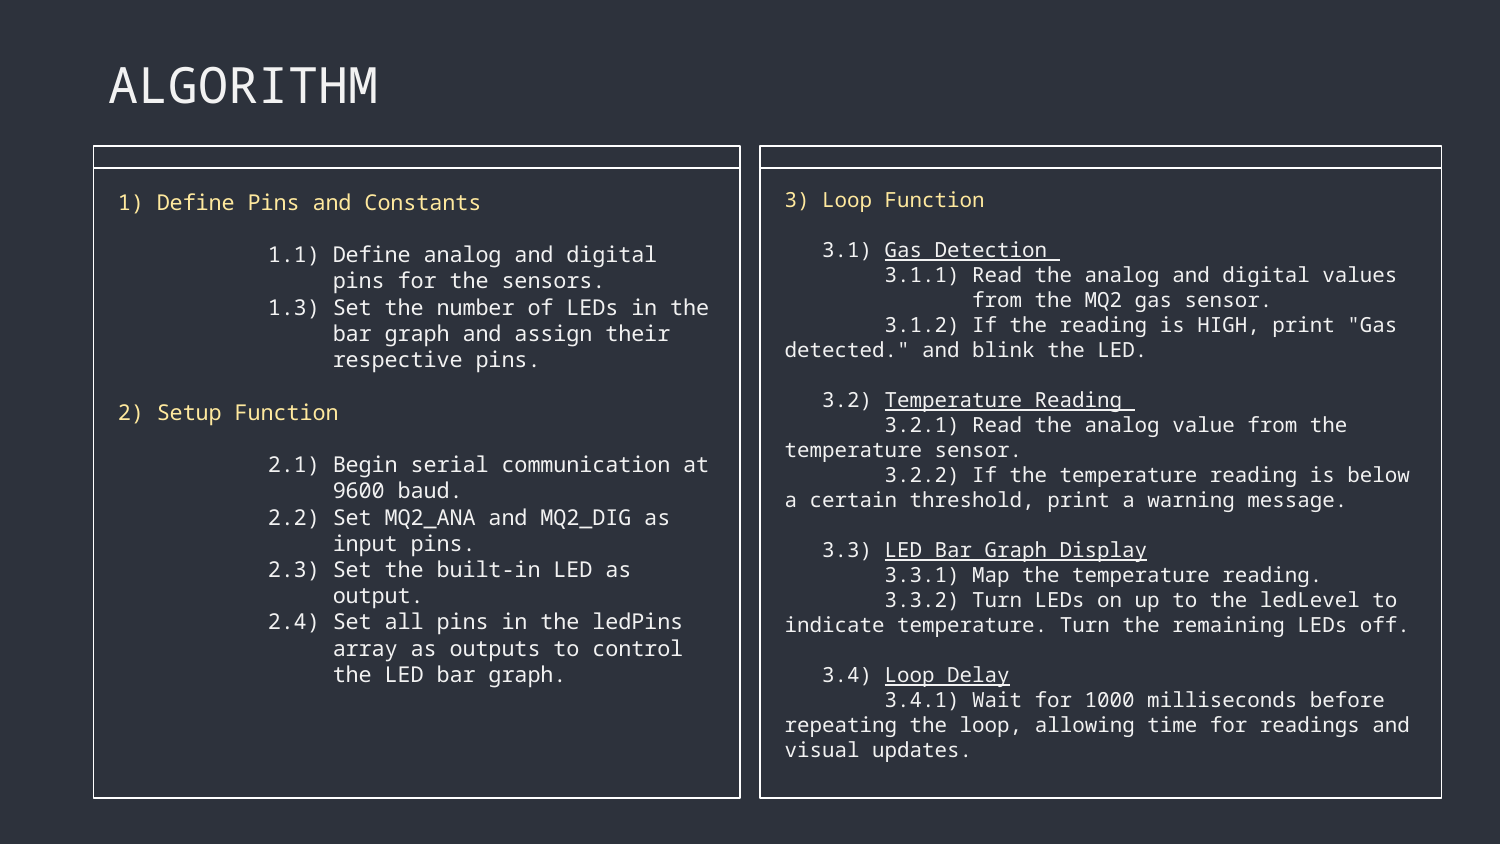

ALGORITHM

3) Loop Function

   3.1) Gas Detection
        3.1.1) Read the analog and digital values
               from the MQ2 gas sensor.
        3.1.2) If the reading is HIGH, print "Gas detected." and blink the LED.

   3.2) Temperature Reading
        3.2.1) Read the analog value from the temperature sensor.
        3.2.2) If the temperature reading is below a certain threshold, print a warning message.

   3.3) LED Bar Graph Display
        3.3.1) Map the temperature reading.
        3.3.2) Turn LEDs on up to the ledLevel to indicate temperature. Turn the remaining LEDs off.

   3.4) Loop Delay
        3.4.1) Wait for 1000 milliseconds before repeating the loop, allowing time for readings and visual updates.
1) Define Pins and Constants

	1.1) Define analog and digital 	     pins for the sensors.
	1.3) Set the number of LEDs in the 	     bar graph and assign their 	     respective pins.

2) Setup Function

	2.1) Begin serial communication at 	     9600 baud.
	2.2) Set MQ2_ANA and MQ2_DIG as 	     input pins.
	2.3) Set the built-in LED as 	     output.
	2.4) Set all pins in the ledPins 	     array as outputs to control 	     the LED bar graph.